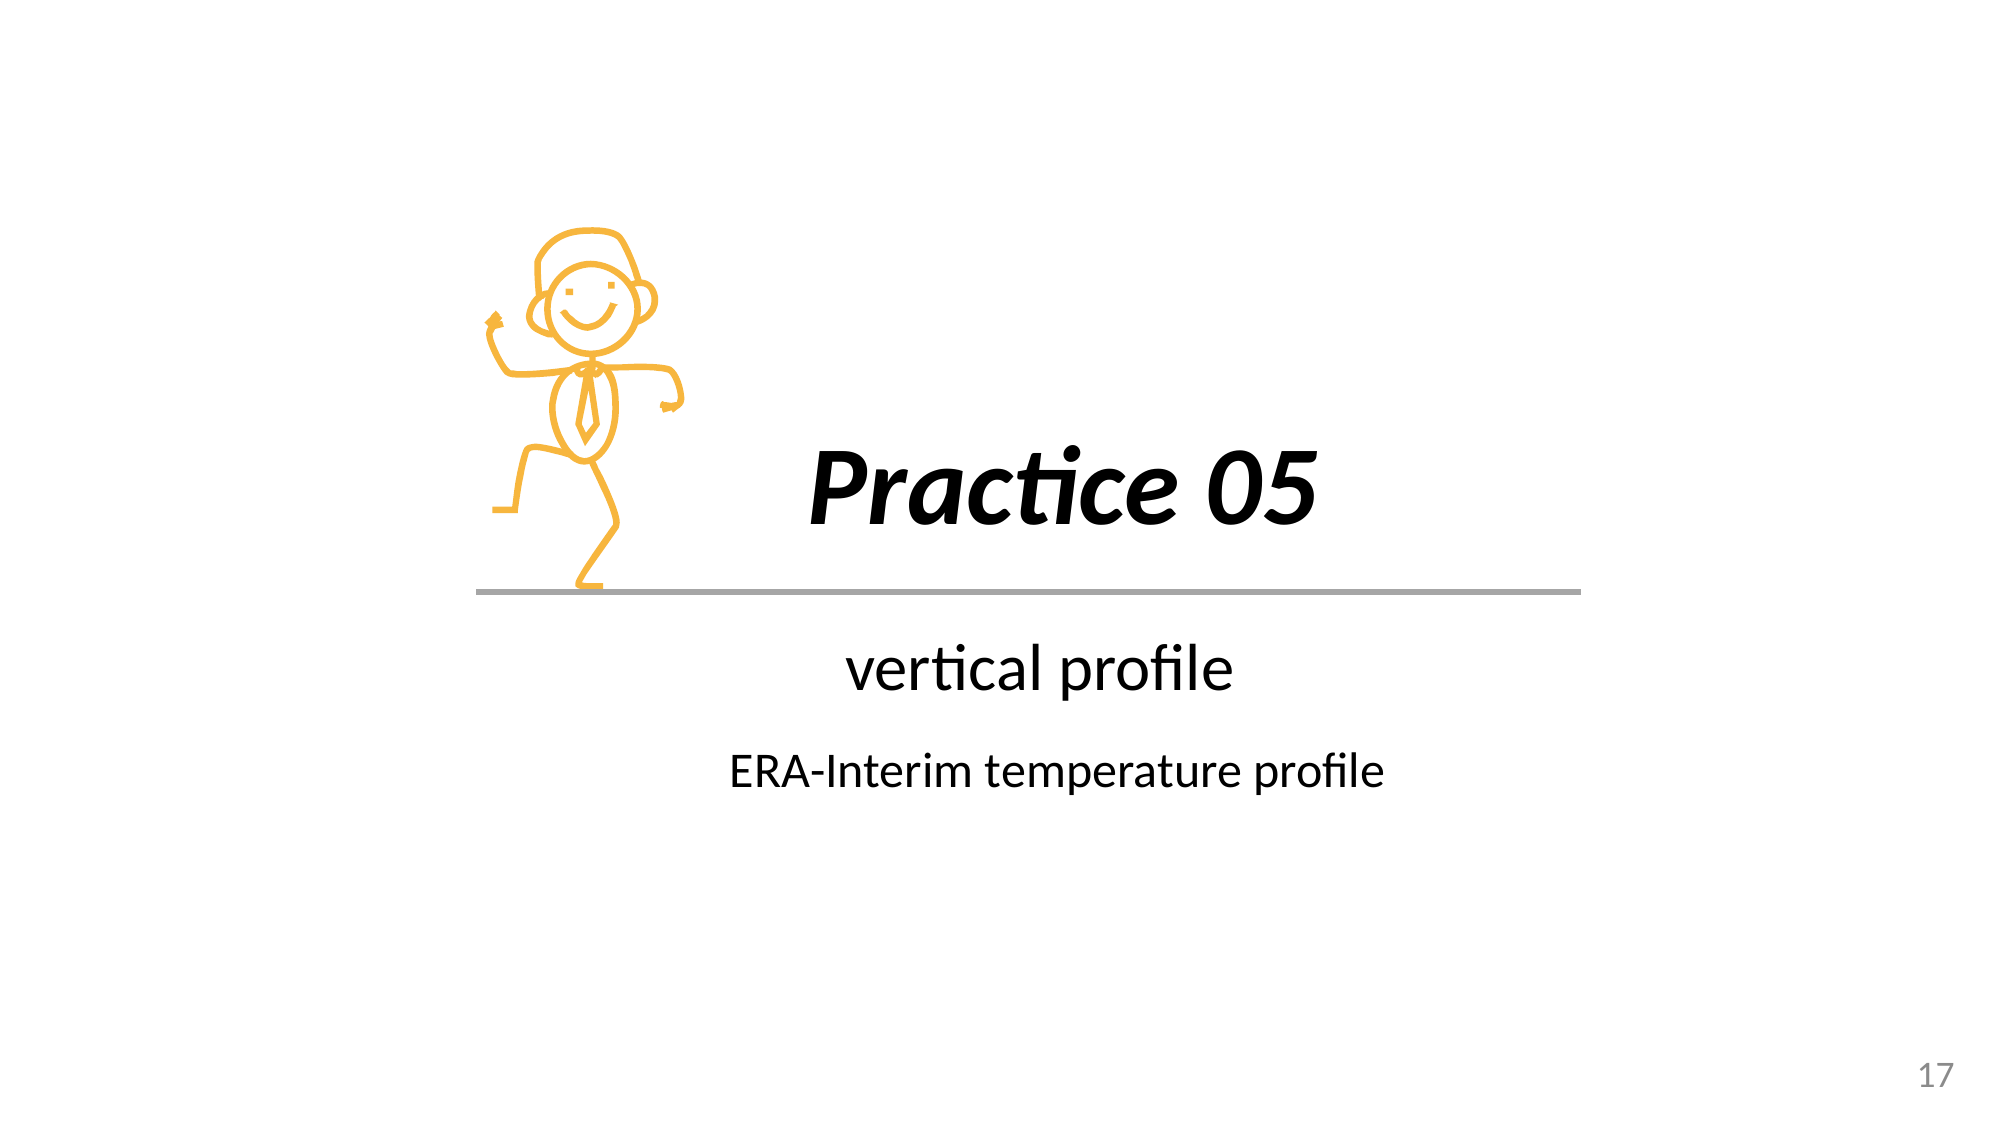

Practice 05
vertical profile
ERA-Interim temperature profile
17